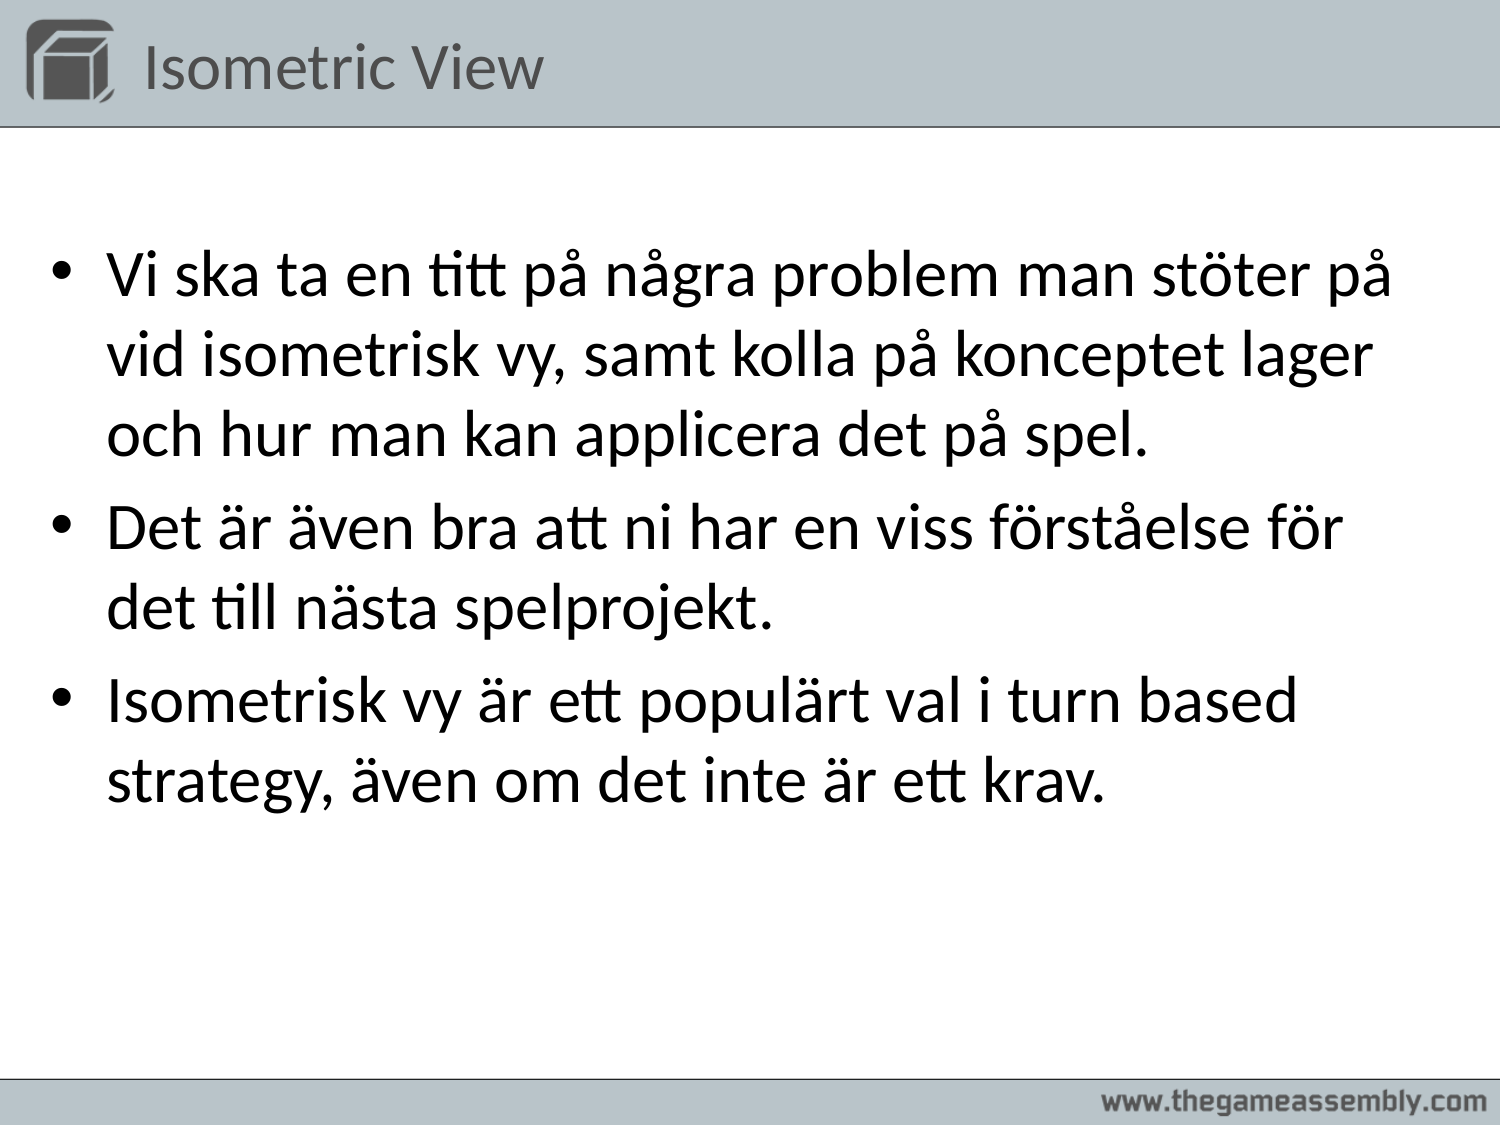

# Isometric View

Vi ska ta en titt på några problem man stöter på vid isometrisk vy, samt kolla på konceptet lager och hur man kan applicera det på spel.
Det är även bra att ni har en viss förståelse för det till nästa spelprojekt.
Isometrisk vy är ett populärt val i turn based strategy, även om det inte är ett krav.